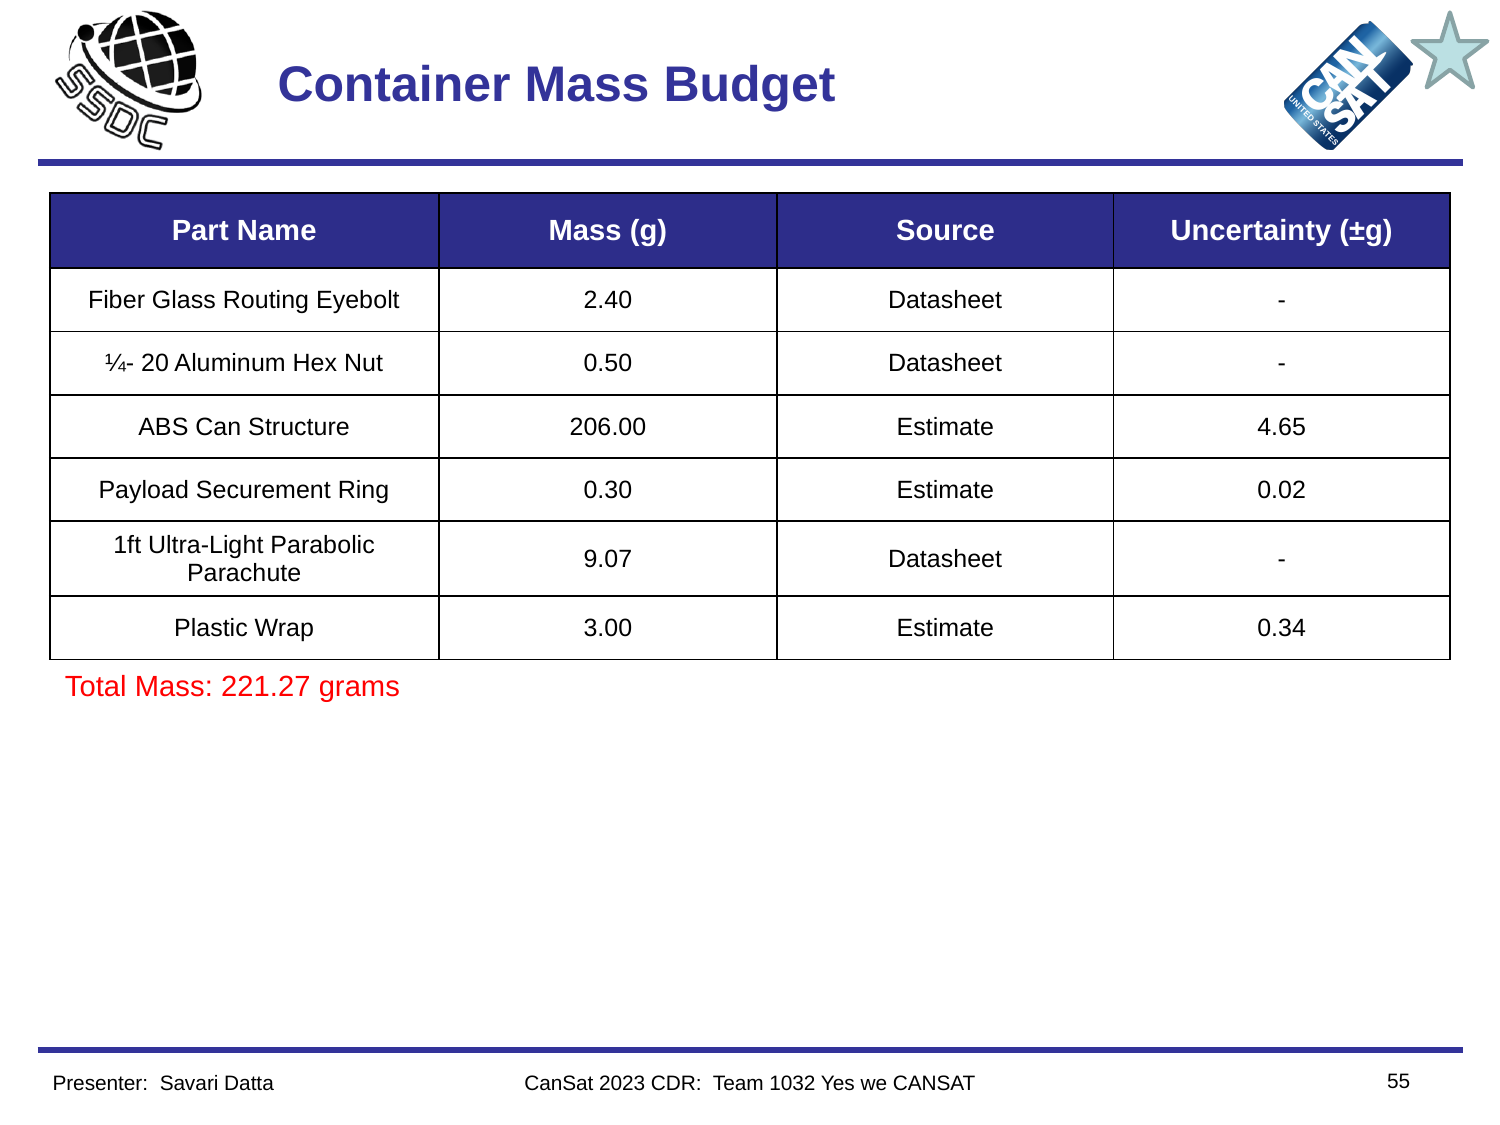

# Container Mass Budget

| Part Name​ | Mass (g)​ | Source​ | Uncertainty (±g)​ |
| --- | --- | --- | --- |
| Fiber Glass Routing Eyebolt | 2.40 | Datasheet | ​- |
| ¼- 20 Aluminum Hex Nut | 0.50 | Datasheet | ​- |
| ABS Can Structure | 206.00 | Estimate | 4.65 |
| Payload Securement Ring | 0.30 | Estimate | 0.02 |
| 1ft Ultra-Light Parabolic Parachute | 9.07 | Datasheet | - |
| Plastic Wrap | 3.00 | Estimate | 0.34 |
Total Mass: 221.27 grams
55
Presenter:  Savari Datta
CanSat 2023 CDR:  Team 1032 Yes we CANSAT